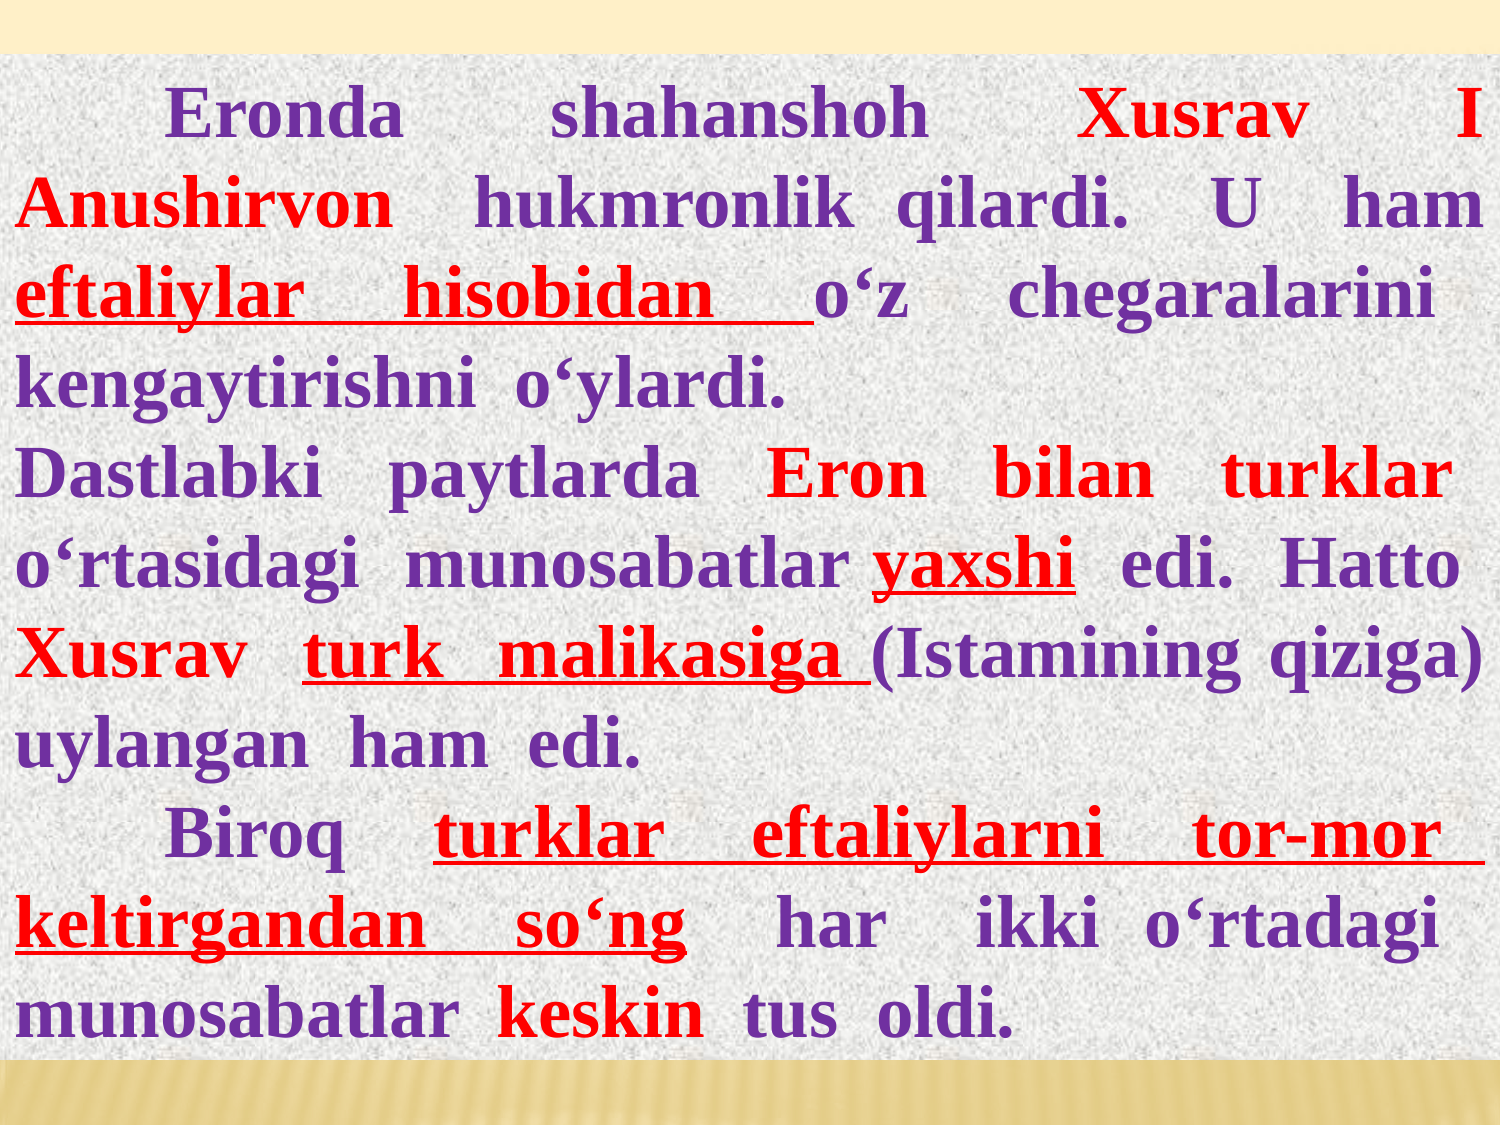

Eronda shahanshoh Xusrav I Anushirvon  hukmronlik qilardi.  U  ham eftaliylar  hisobidan  o‘z  chеgaralarini  kеngaytirishni  o‘ylardi.
Dastlabki  paytlarda  Eron  bilan  turklar  o‘rtasidagi  munosabatlar yaxshi  edi.  Hatto  Xusrav  turk  malikasiga (Istamining qiziga) uylangan  ham  edi.
	Biroq  turklar  eftaliylarni  tor-mor  kеltirgandan  so‘ng  har  ikki o‘rtadagi  munosabatlar  keskin  tus  oldi.